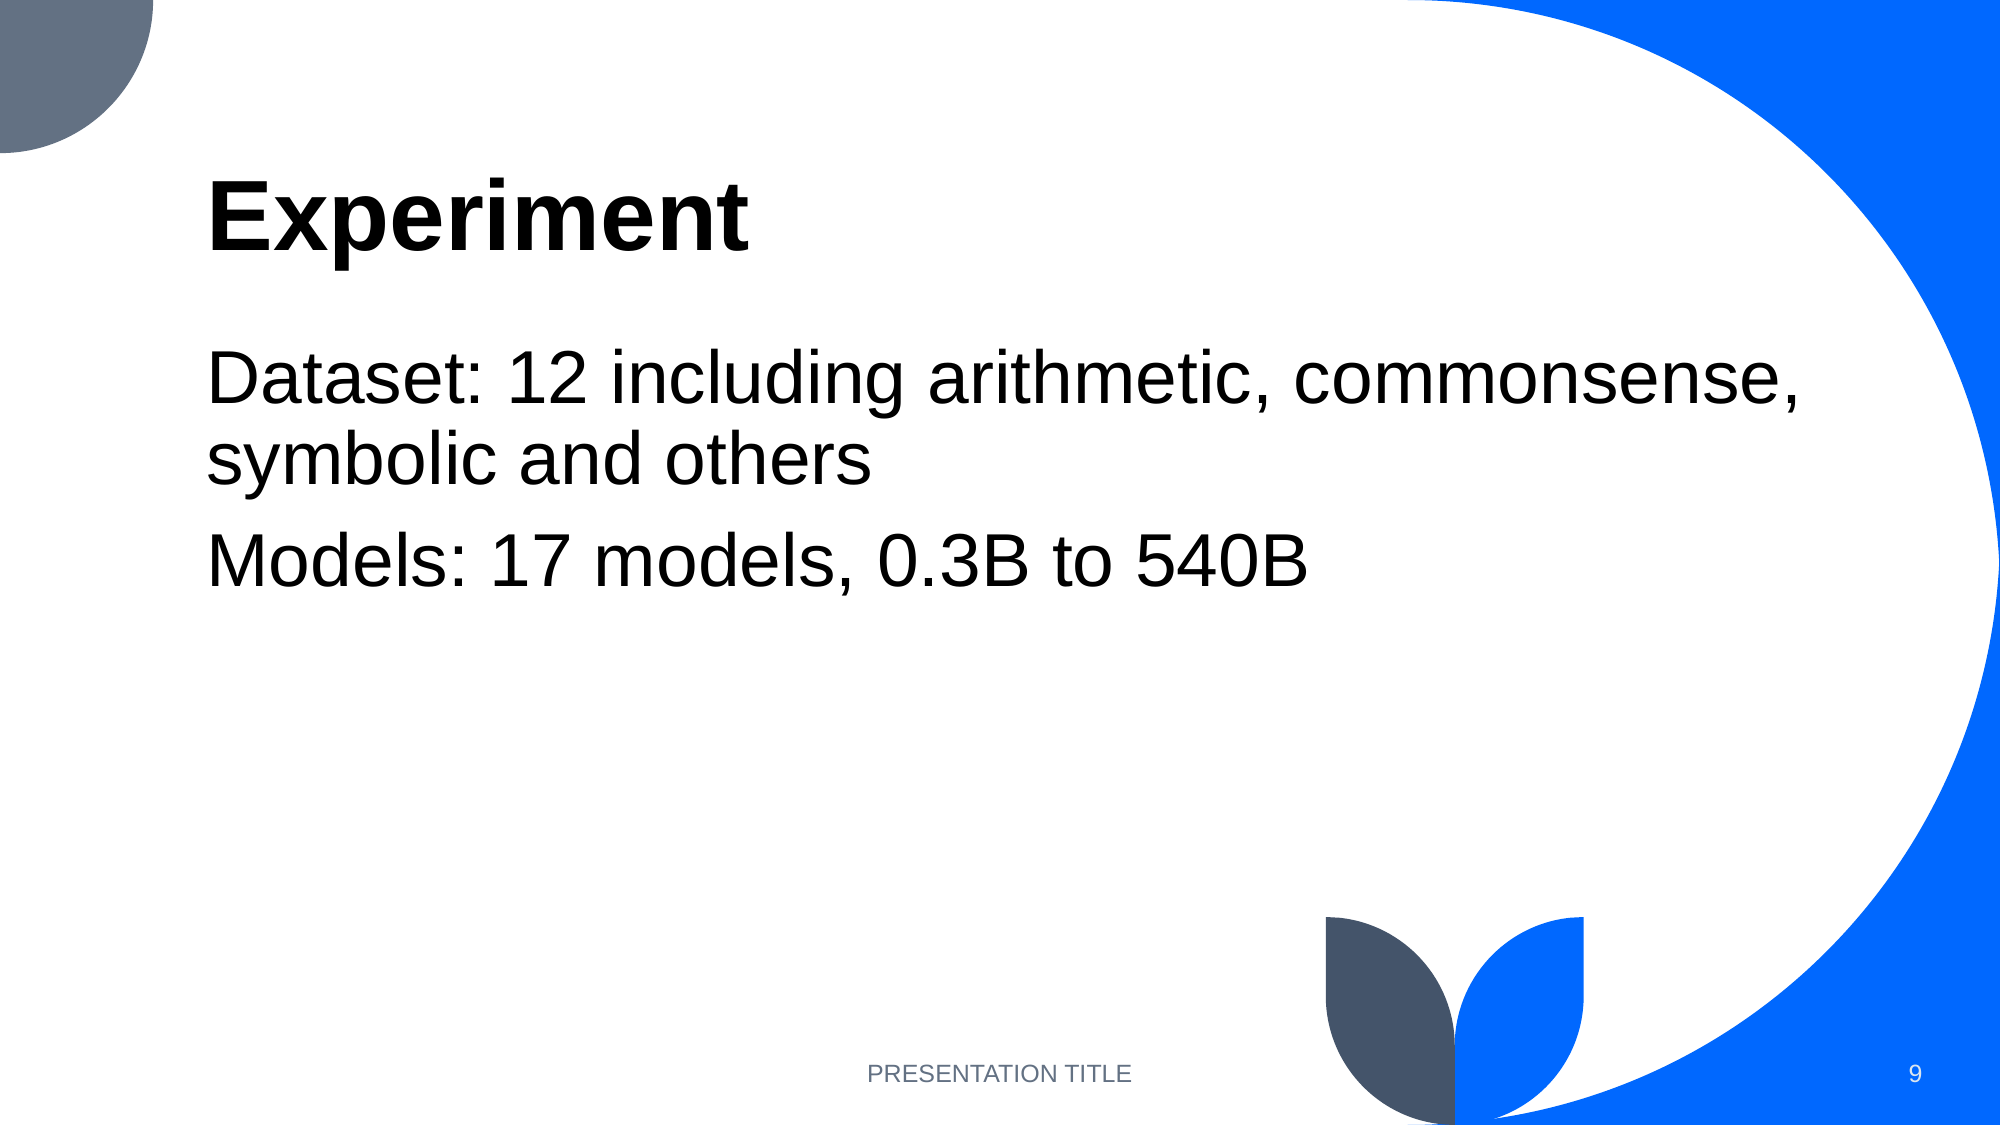

# Experiment
Dataset: 12 including arithmetic, commonsense, symbolic and others
Models: 17 models, 0.3B to 540B

PRESENTATION TITLE
9